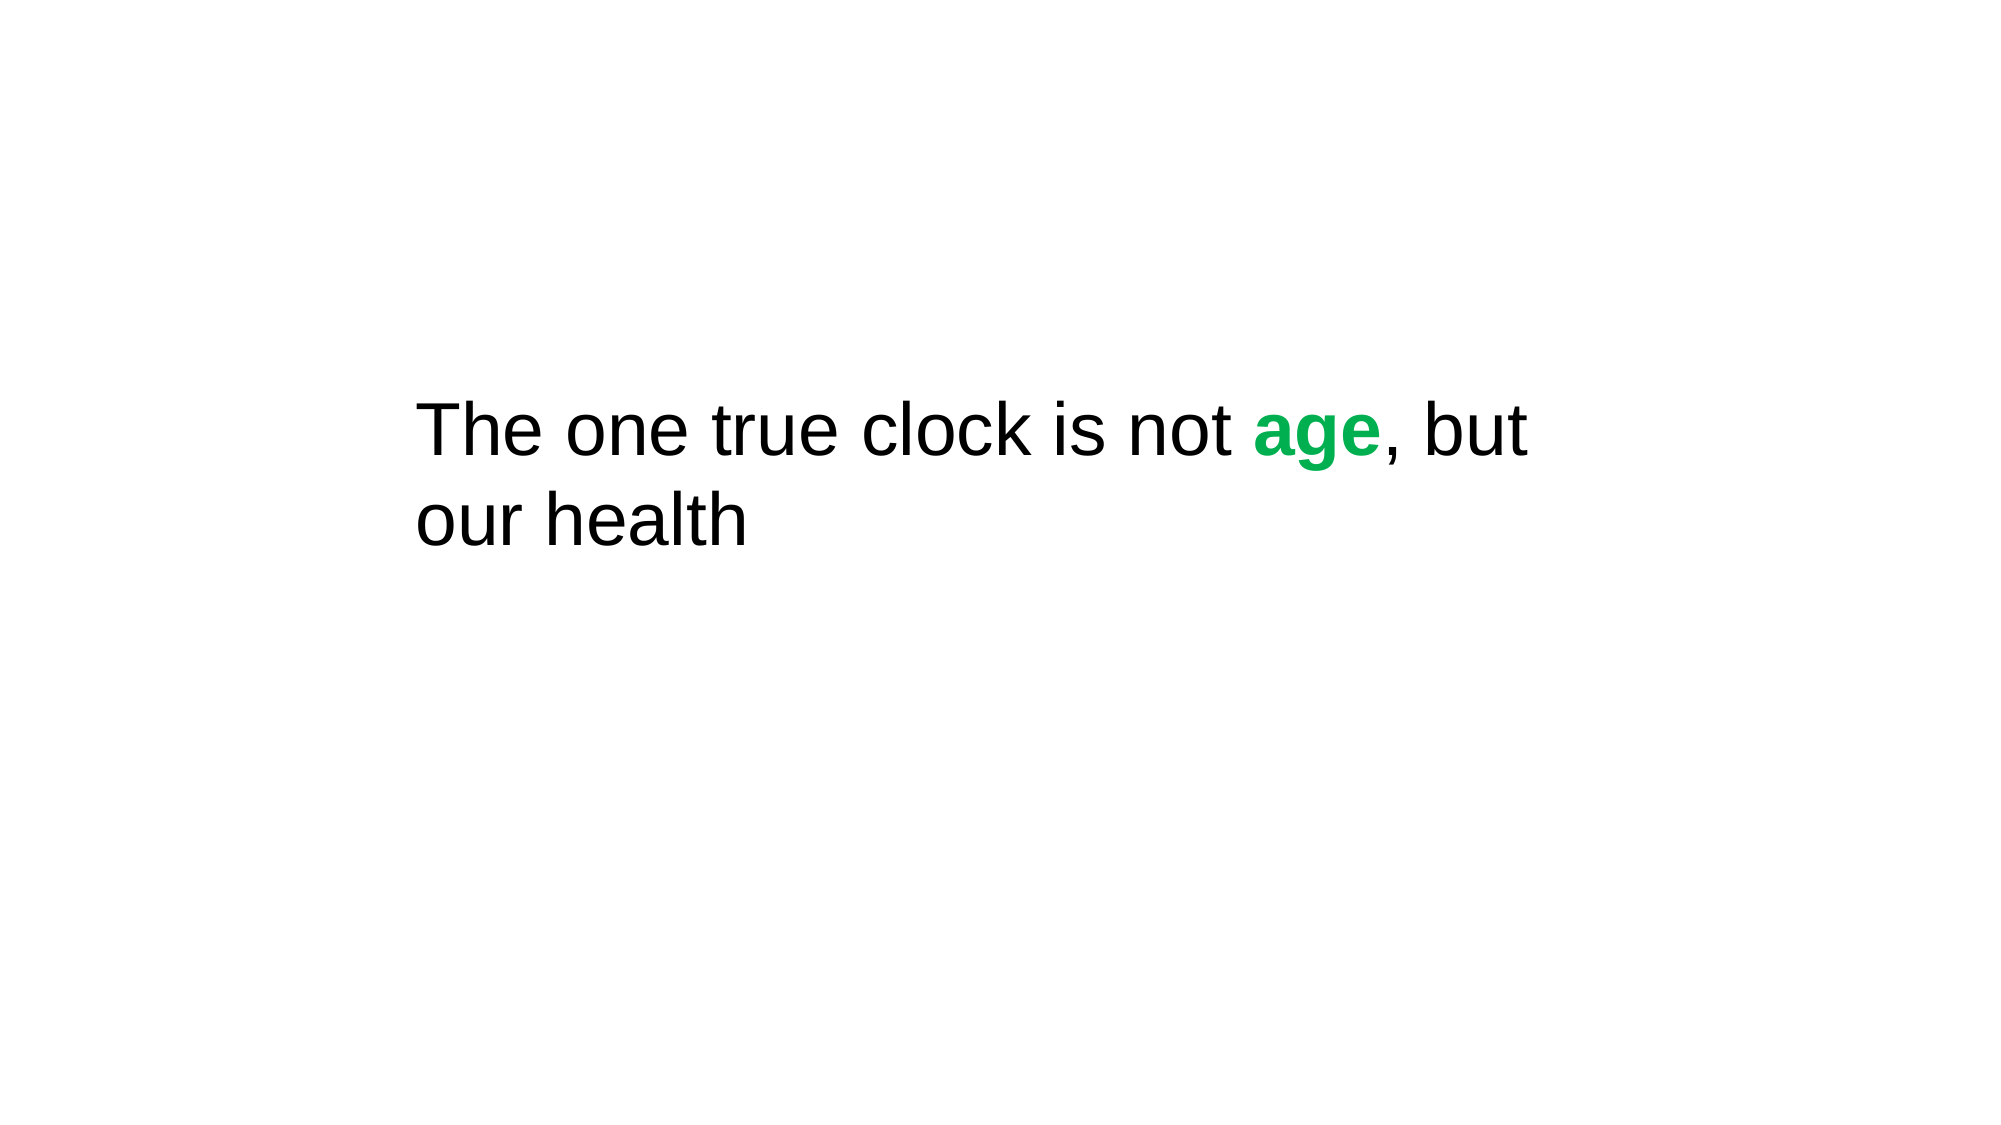

The one true clock is not age, but our health